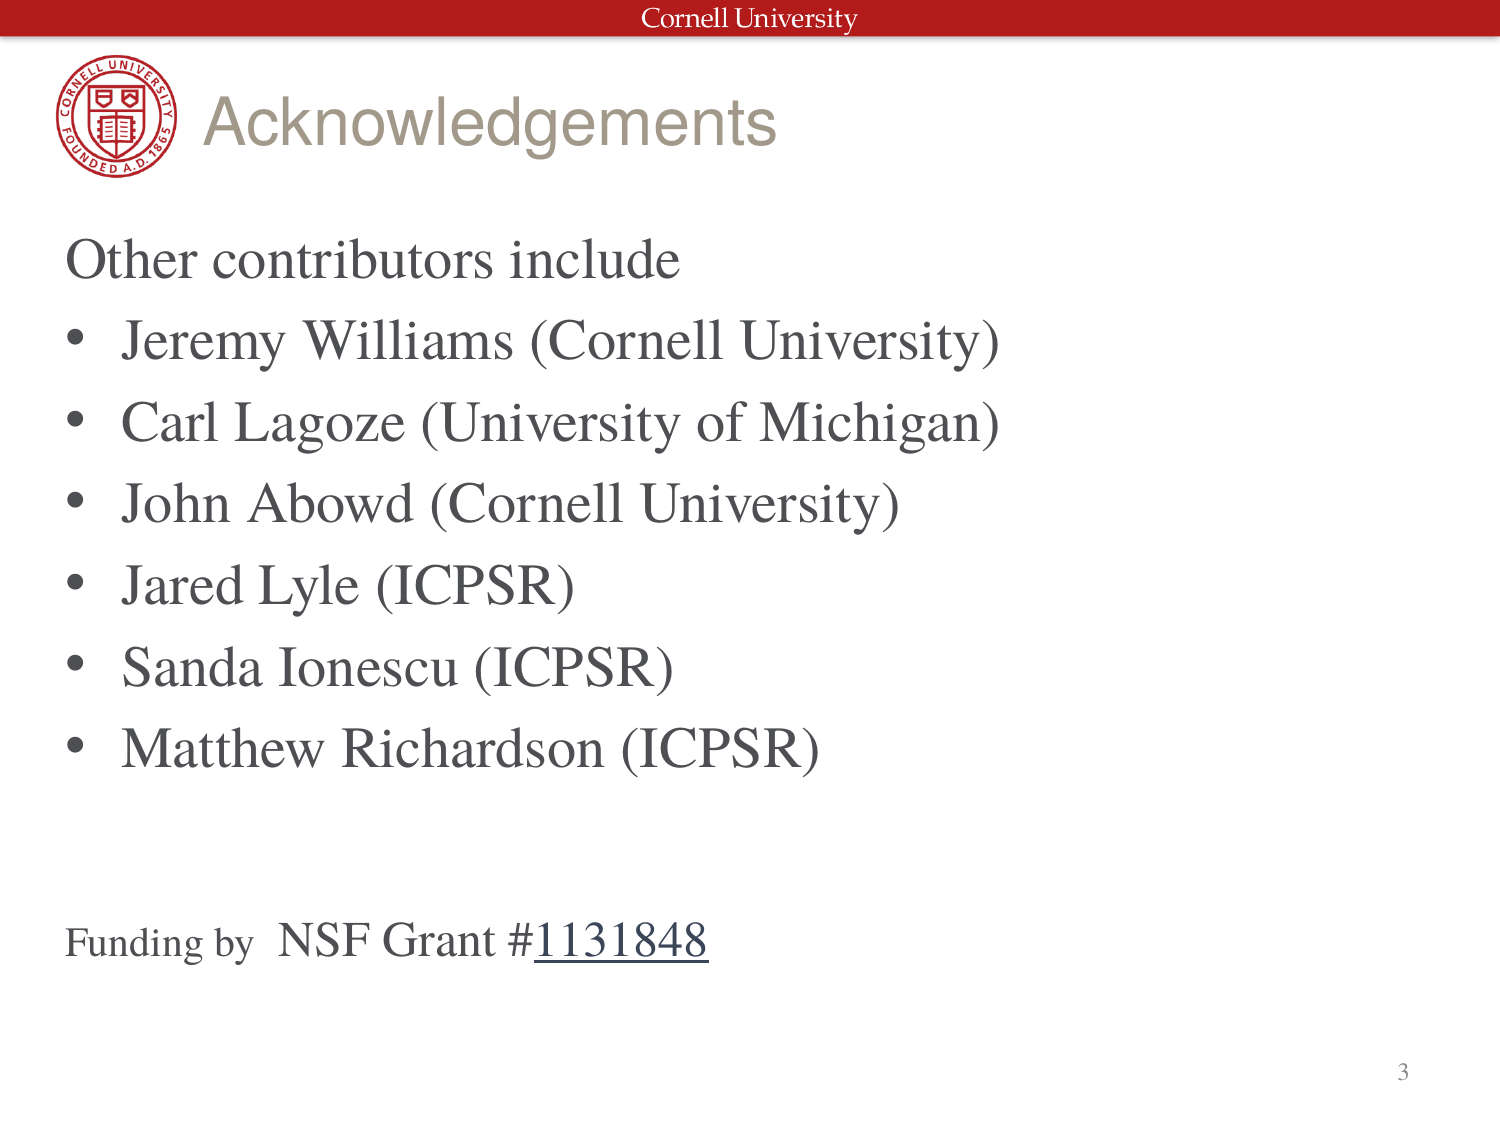

# Acknowledgements
Other contributors include
Jeremy Williams (Cornell University)
Carl Lagoze (University of Michigan)
John Abowd (Cornell University)
Jared Lyle (ICPSR)
Sanda Ionescu (ICPSR)
Matthew Richardson (ICPSR)

Funding by  NSF Grant #1131848

3